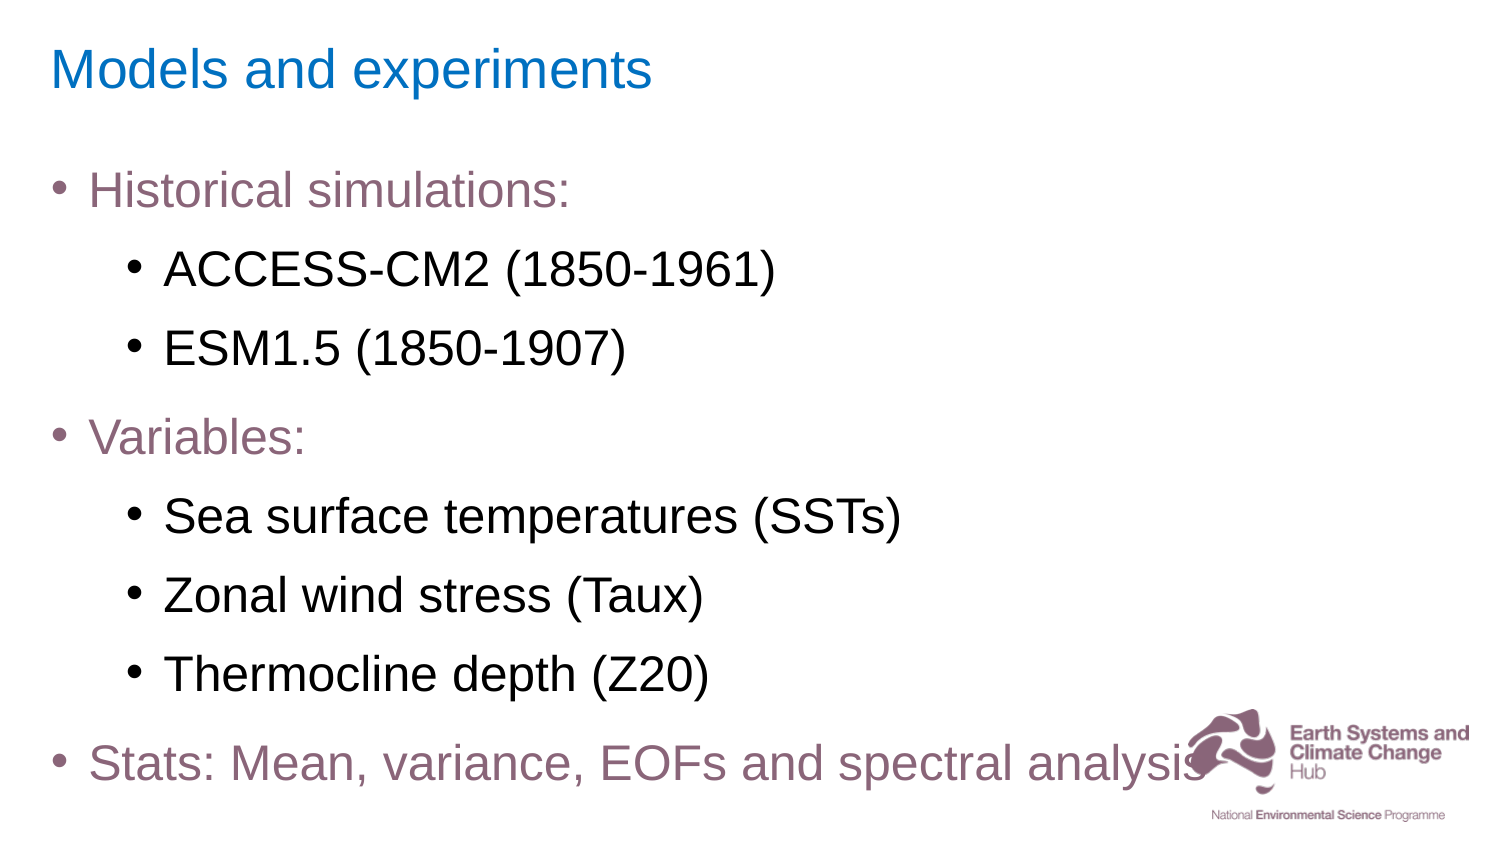

# Models and experiments
Historical simulations:
ACCESS-CM2 (1850-1961)
ESM1.5 (1850-1907)
Variables:
Sea surface temperatures (SSTs)
Zonal wind stress (Taux)
Thermocline depth (Z20)
Stats: Mean, variance, EOFs and spectral analysis